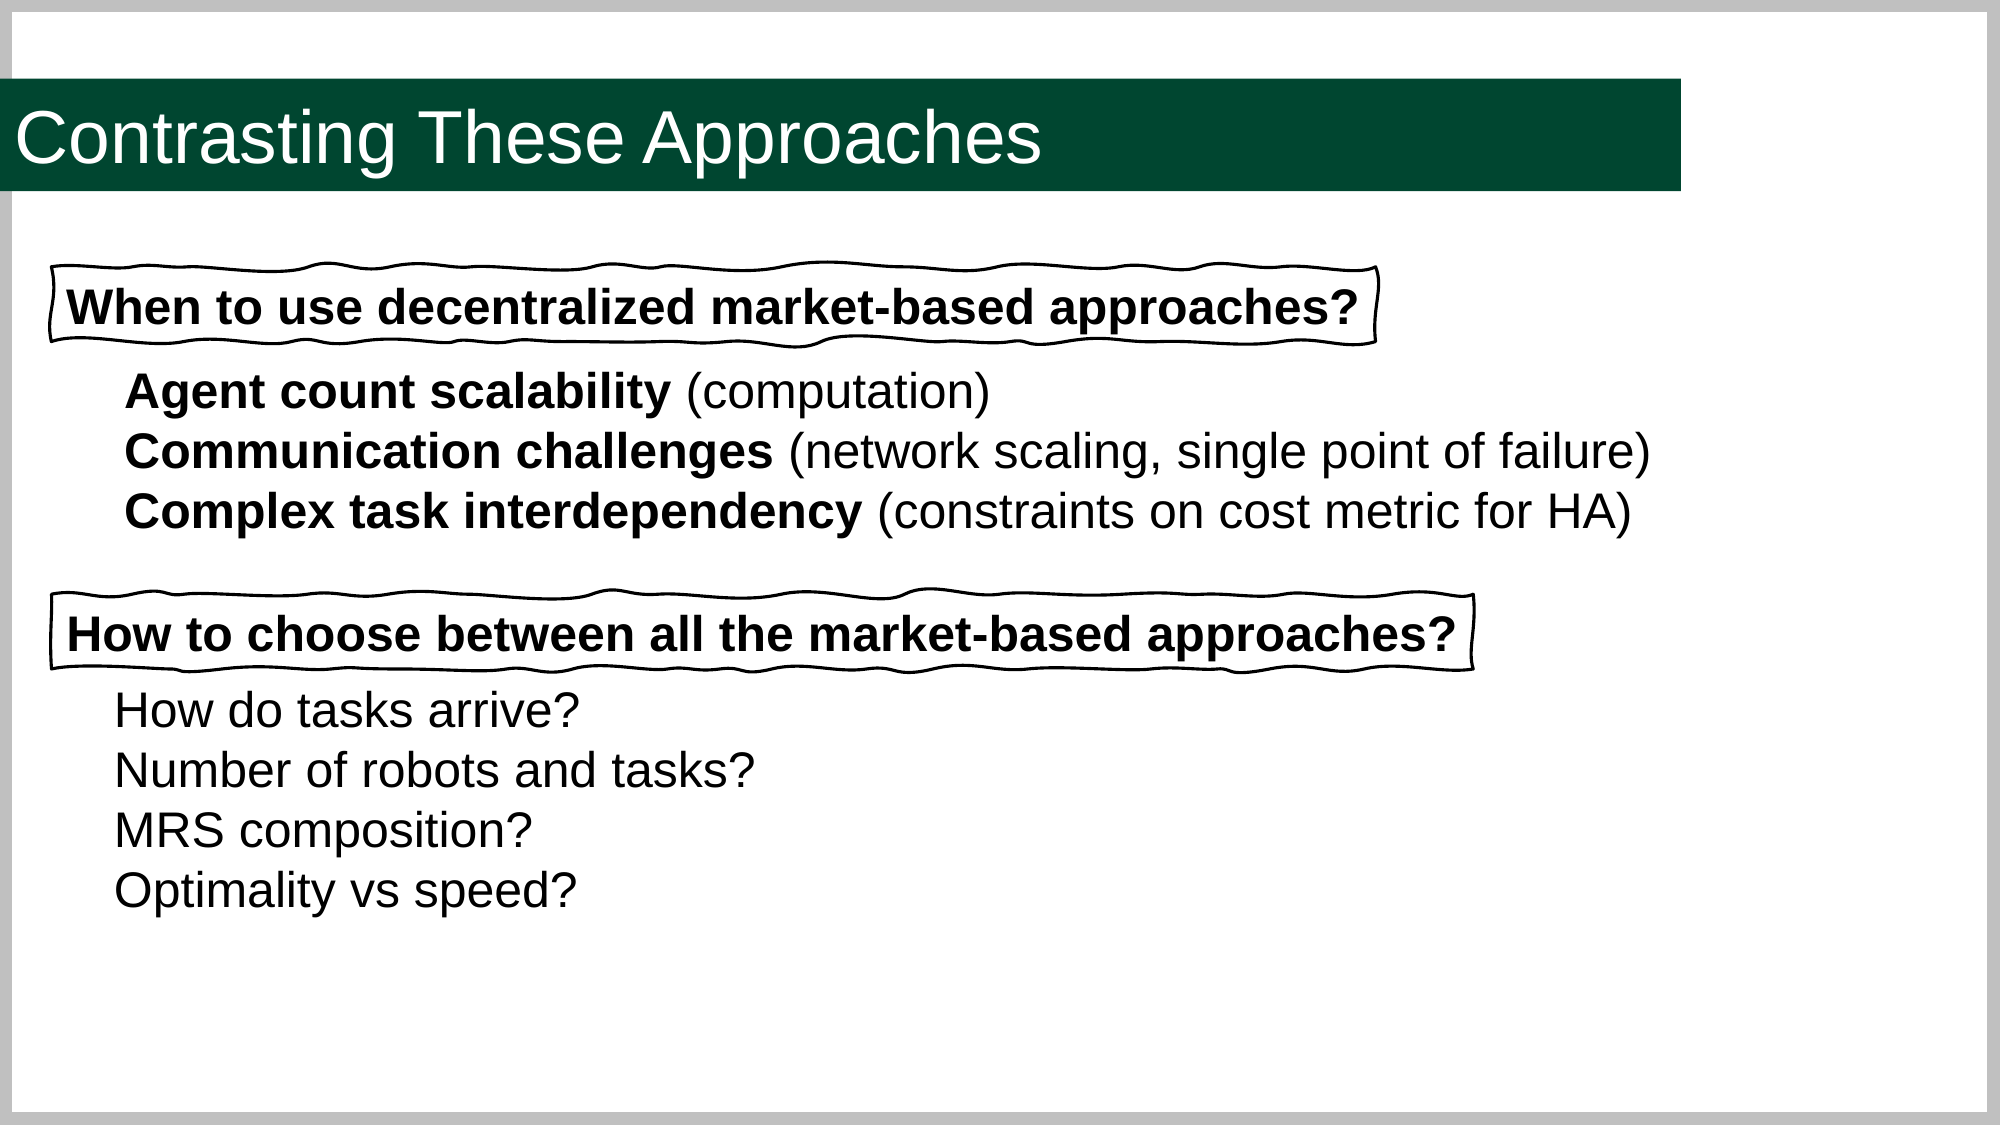

Contrasting These Approaches
When to use decentralized market-based approaches?
Agent count scalability (computation)
Communication challenges (network scaling, single point of failure)
Complex task interdependency (constraints on cost metric for HA)
How to choose between all the market-based approaches?
How do tasks arrive?
Number of robots and tasks?
MRS composition?
Optimality vs speed?